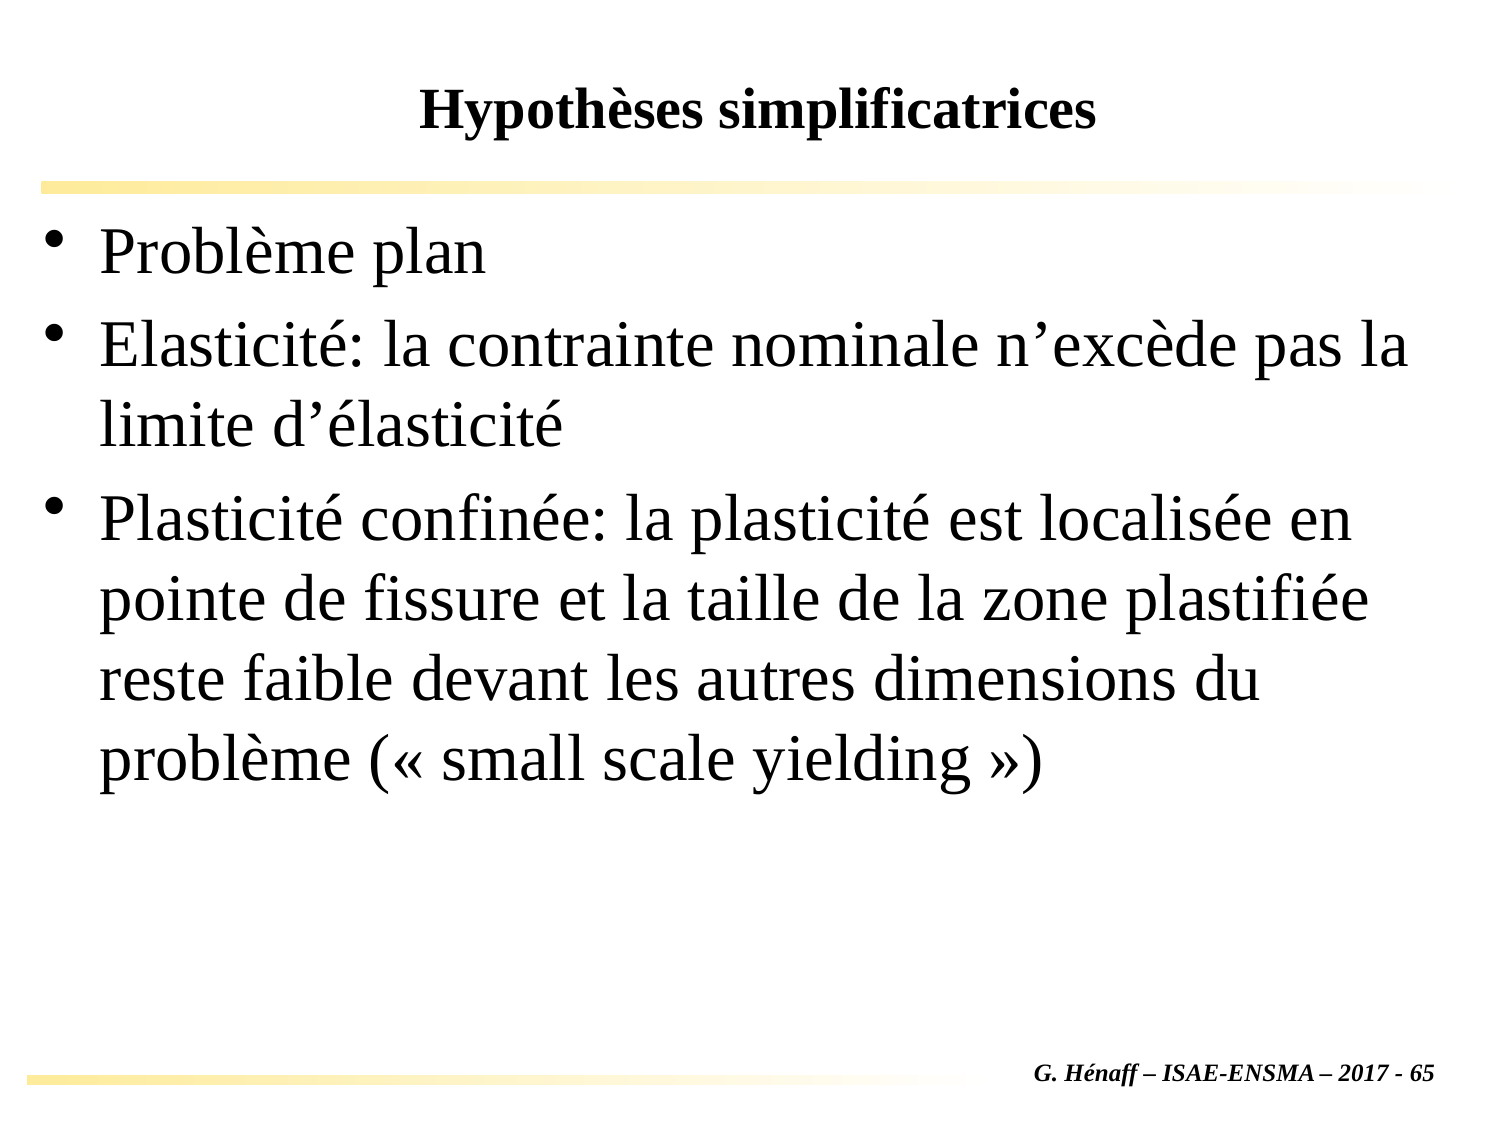

# Hypothèses simplificatrices
Problème plan
Elasticité: la contrainte nominale n’excède pas la limite d’élasticité
Plasticité confinée: la plasticité est localisée en pointe de fissure et la taille de la zone plastifiée reste faible devant les autres dimensions du problème (« small scale yielding »)